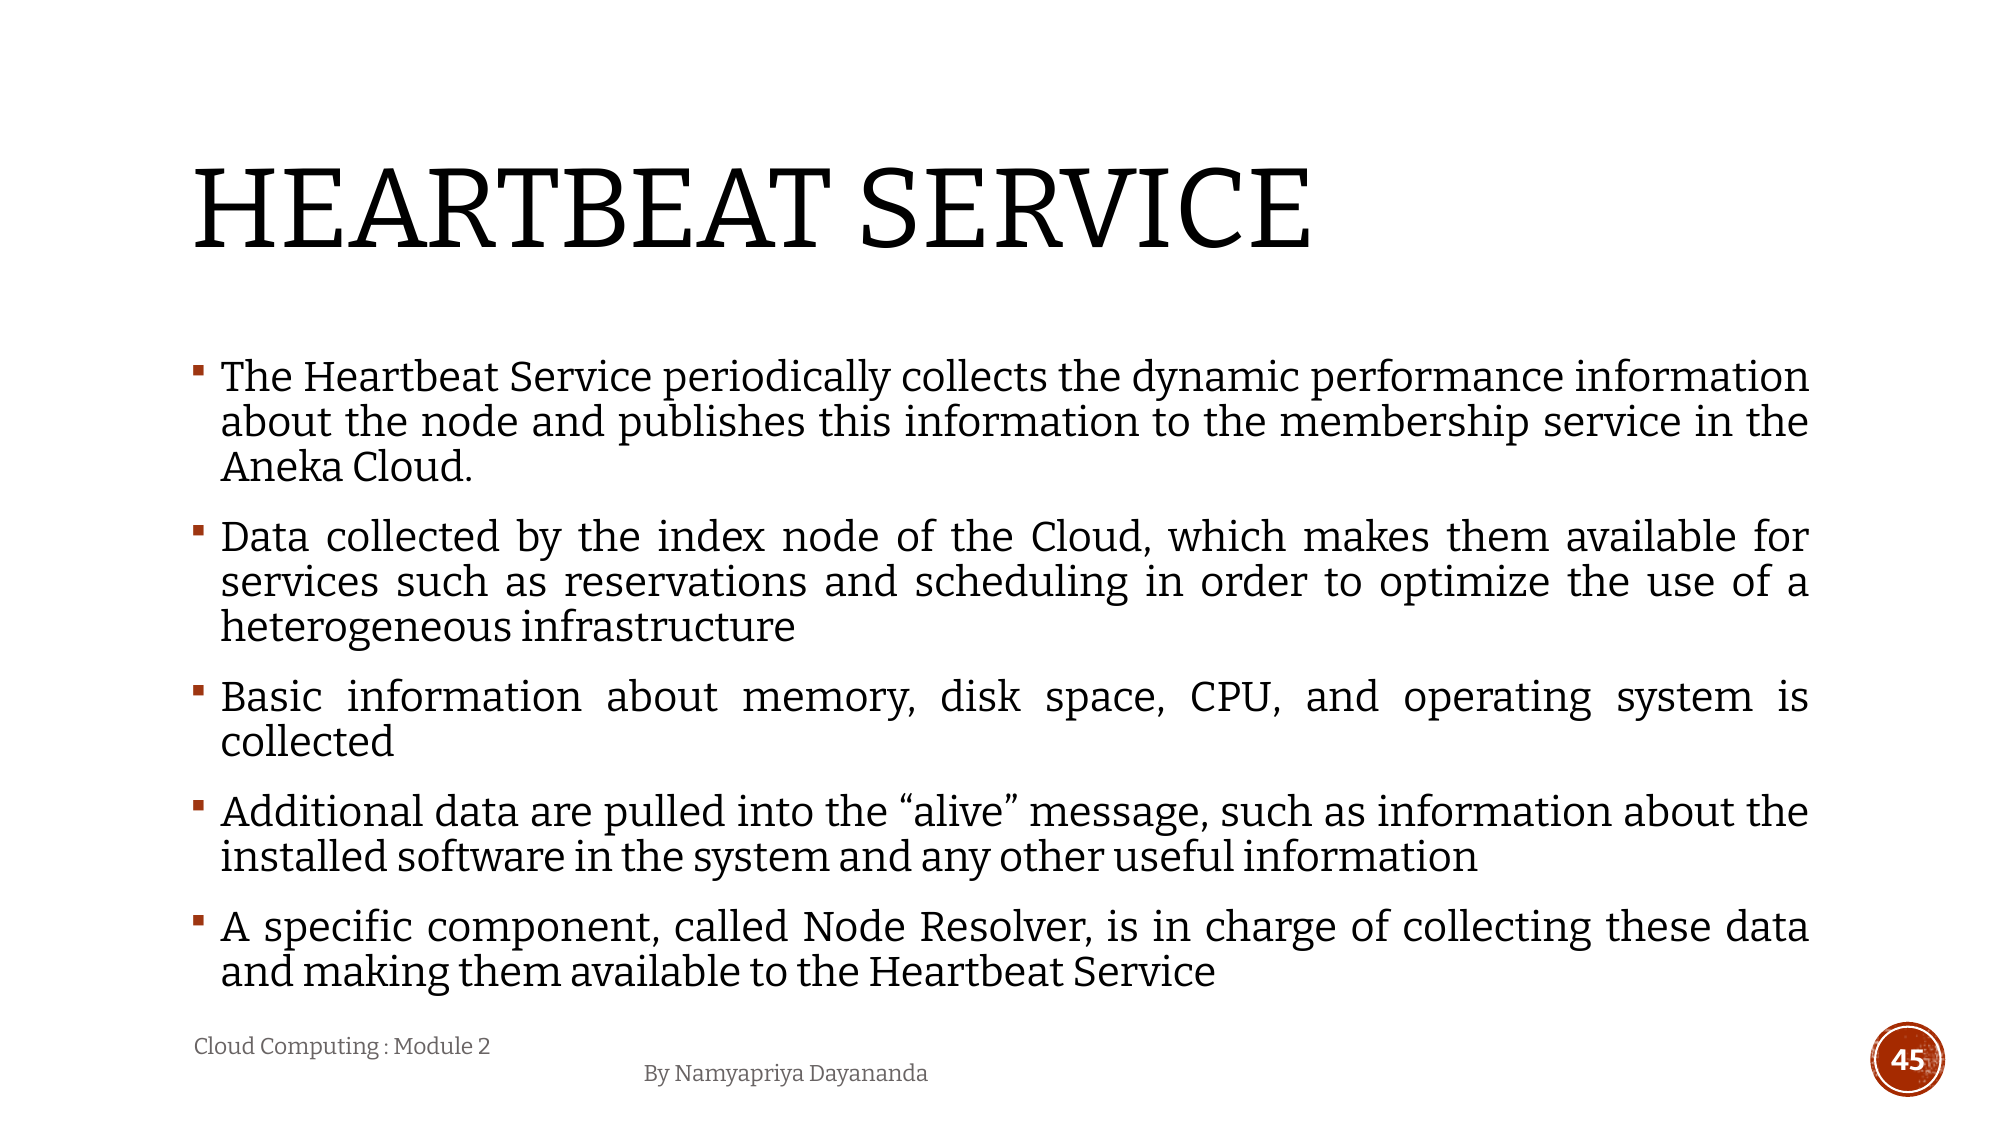

# HEARTBEAT SERVICE
The Heartbeat Service periodically collects the dynamic performance information about the node and publishes this information to the membership service in the Aneka Cloud.
Data collected by the index node of the Cloud, which makes them available for services such as reservations and scheduling in order to optimize the use of a heterogeneous infrastructure
Basic information about memory, disk space, CPU, and operating system is collected
Additional data are pulled into the “alive” message, such as information about the installed software in the system and any other useful information
A specific component, called Node Resolver, is in charge of collecting these data and making them available to the Heartbeat Service
Cloud Computing : Module 2                                                   										By Namyapriya Dayananda
45